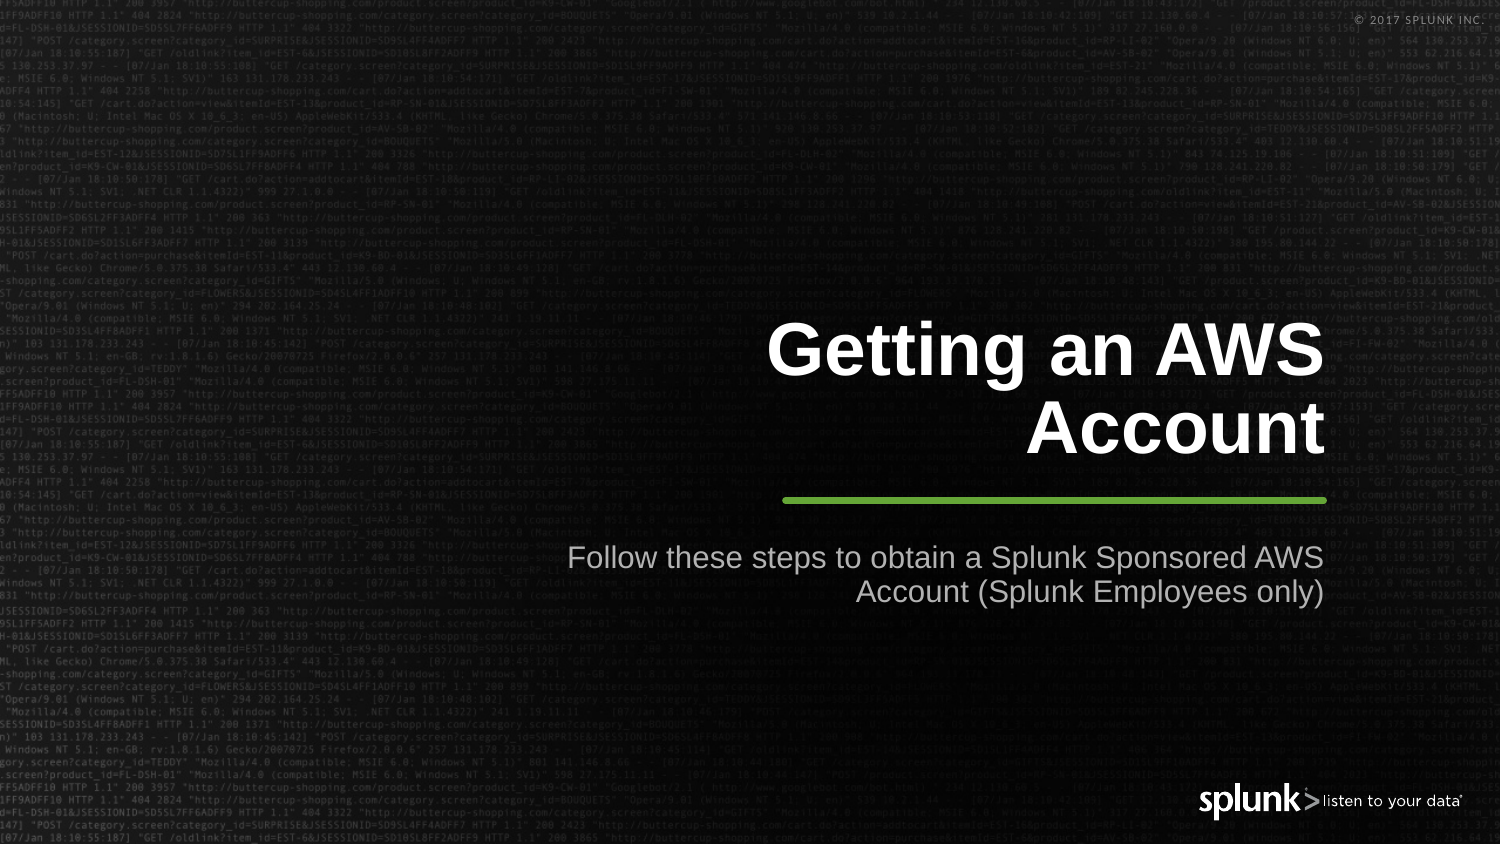

# Getting an AWS Account
Follow these steps to obtain a Splunk Sponsored AWS Account (Splunk Employees only)